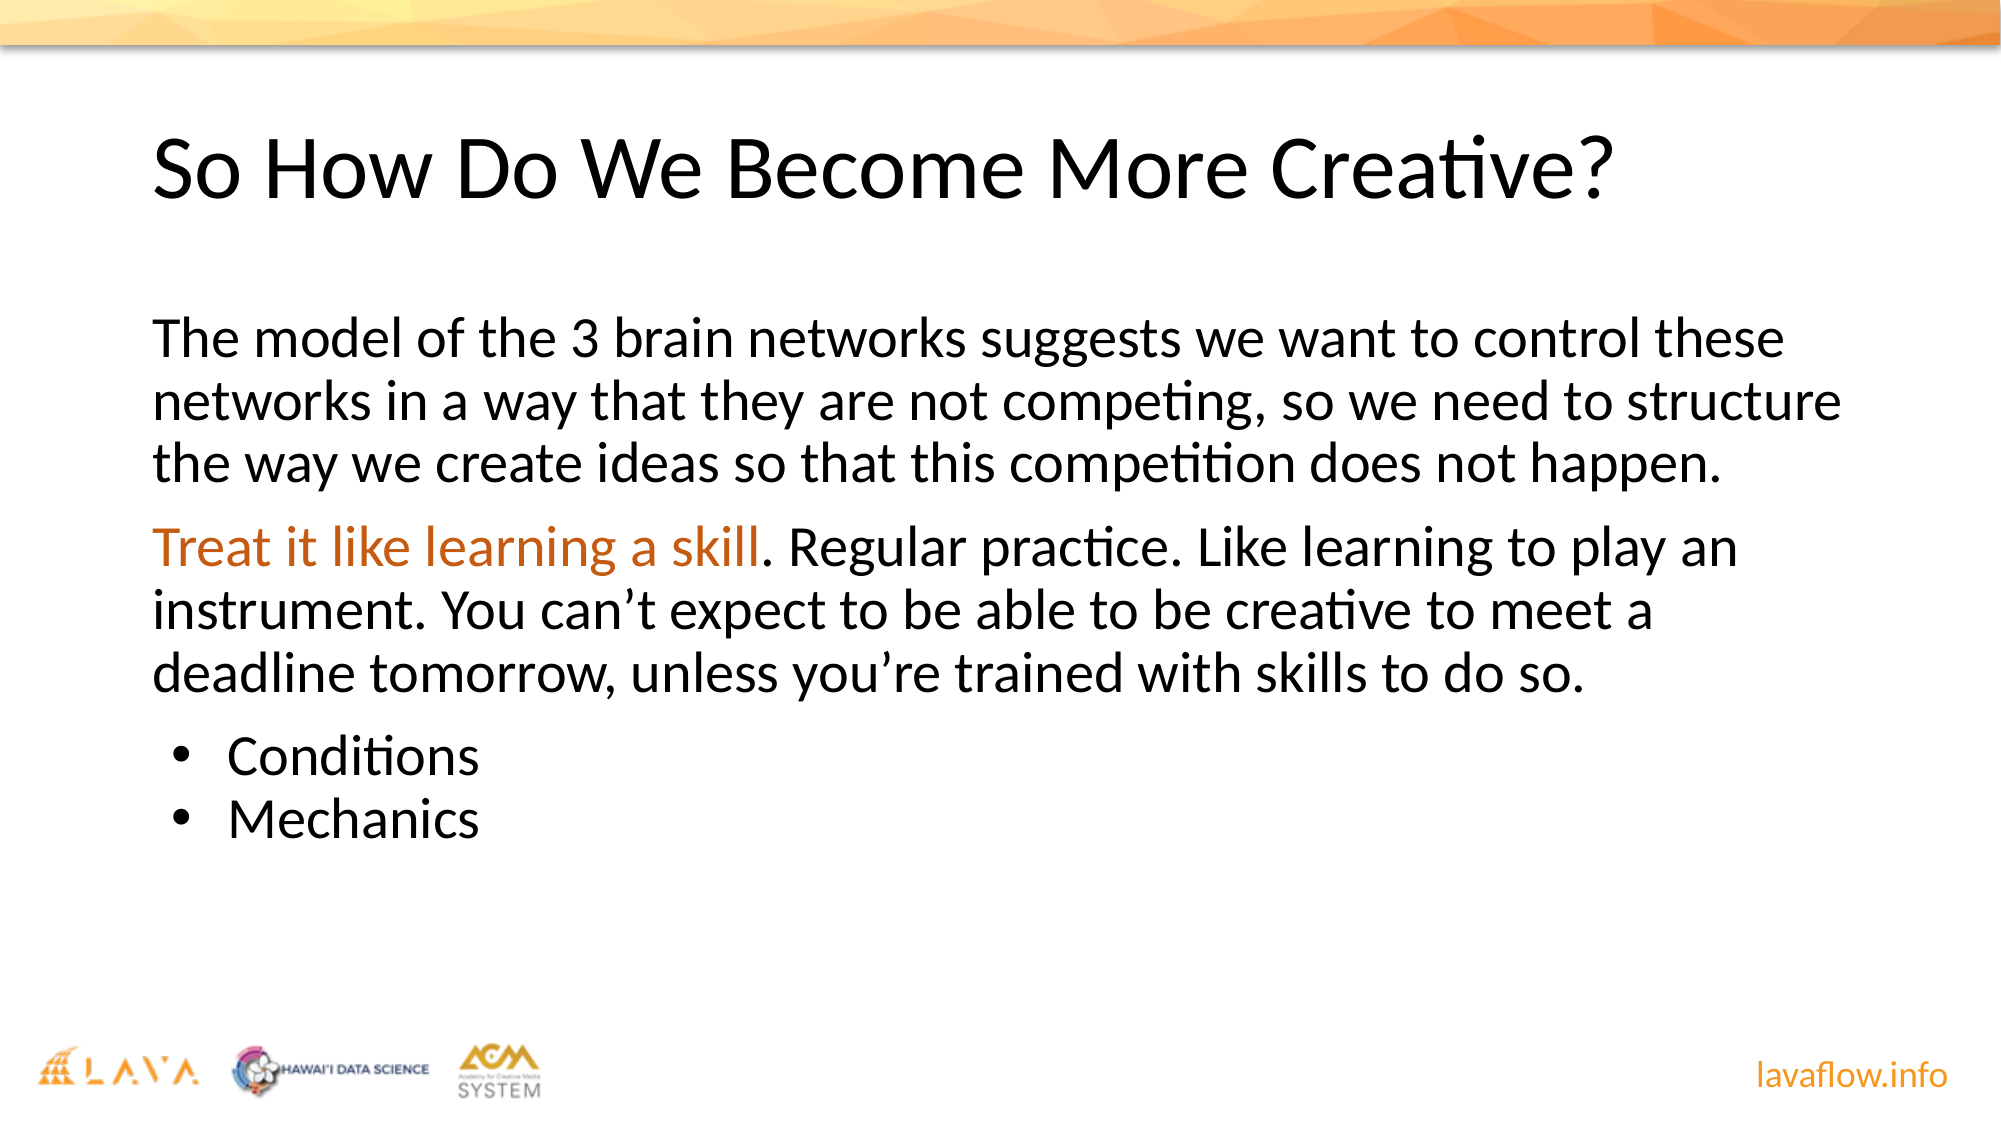

# So How Do We Become More Creative?
The model of the 3 brain networks suggests we want to control these networks in a way that they are not competing, so we need to structure the way we create ideas so that this competition does not happen.
Treat it like learning a skill. Regular practice. Like learning to play an instrument. You can’t expect to be able to be creative to meet a deadline tomorrow, unless you’re trained with skills to do so.
Conditions
Mechanics